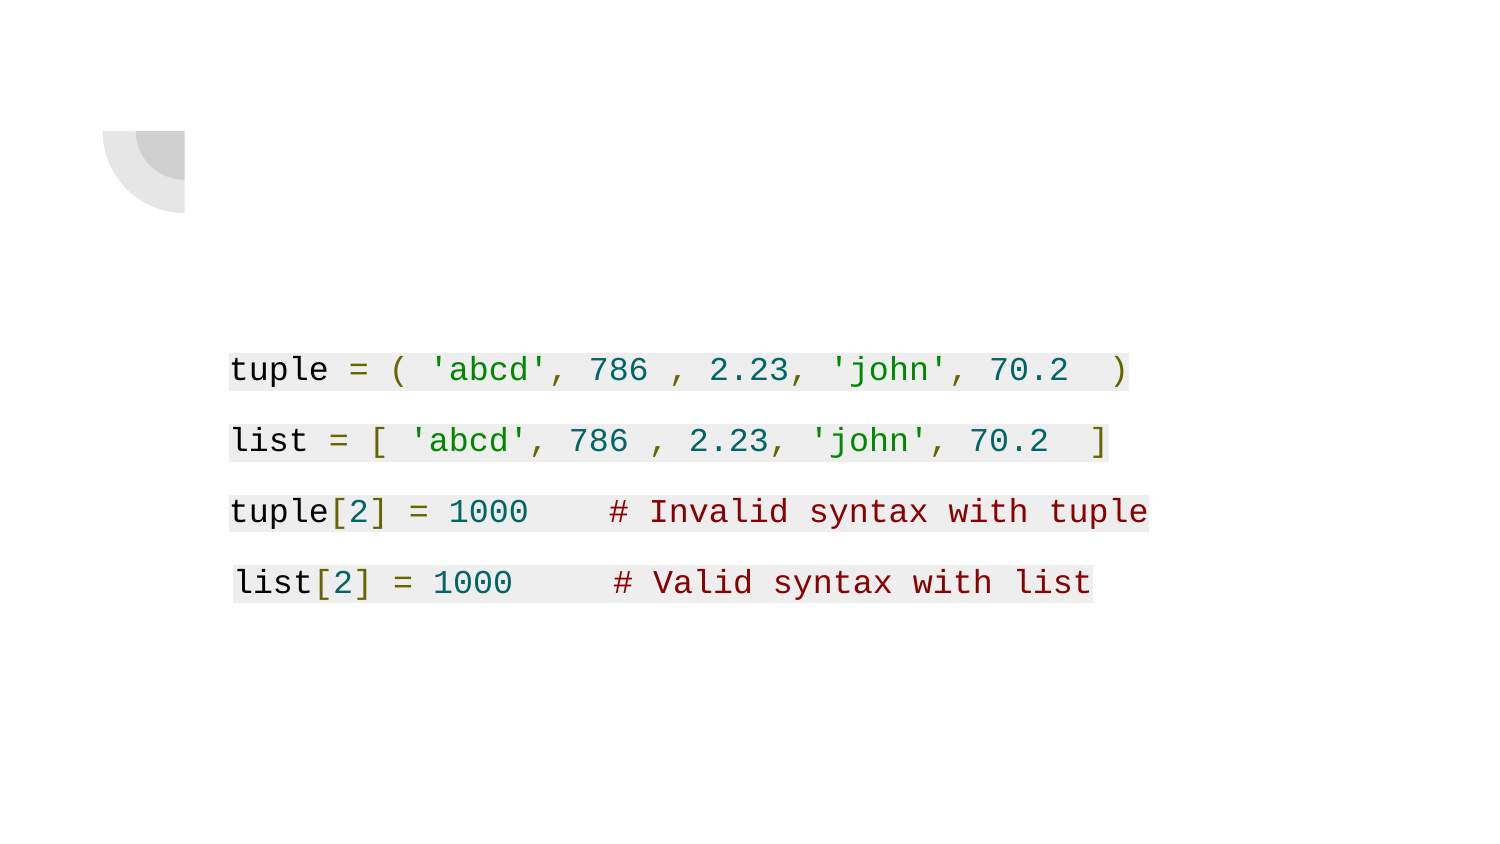

#
tuple = ( 'abcd', 786 , 2.23, 'john', 70.2  )
list = [ 'abcd', 786 , 2.23, 'john', 70.2  ]
tuple[2] = 1000    # Invalid syntax with tuple
list[2] = 1000     # Valid syntax with list